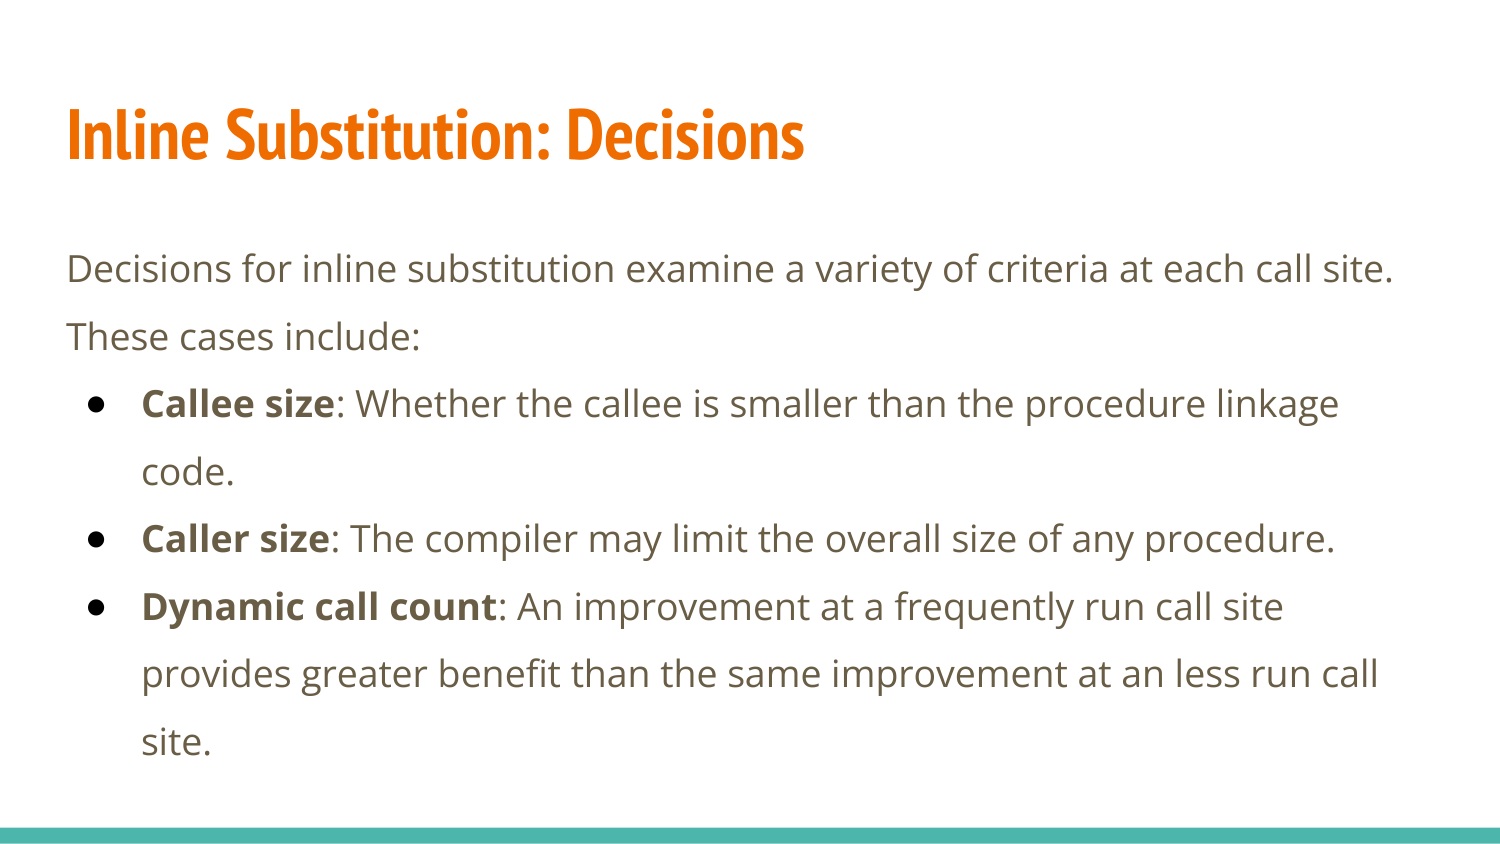

# Inline Substitution: Decisions
Decisions for inline substitution examine a variety of criteria at each call site. These cases include:
Callee size: Whether the callee is smaller than the procedure linkage code.
Caller size: The compiler may limit the overall size of any procedure.
Dynamic call count: An improvement at a frequently run call site provides greater benefit than the same improvement at an less run call site.